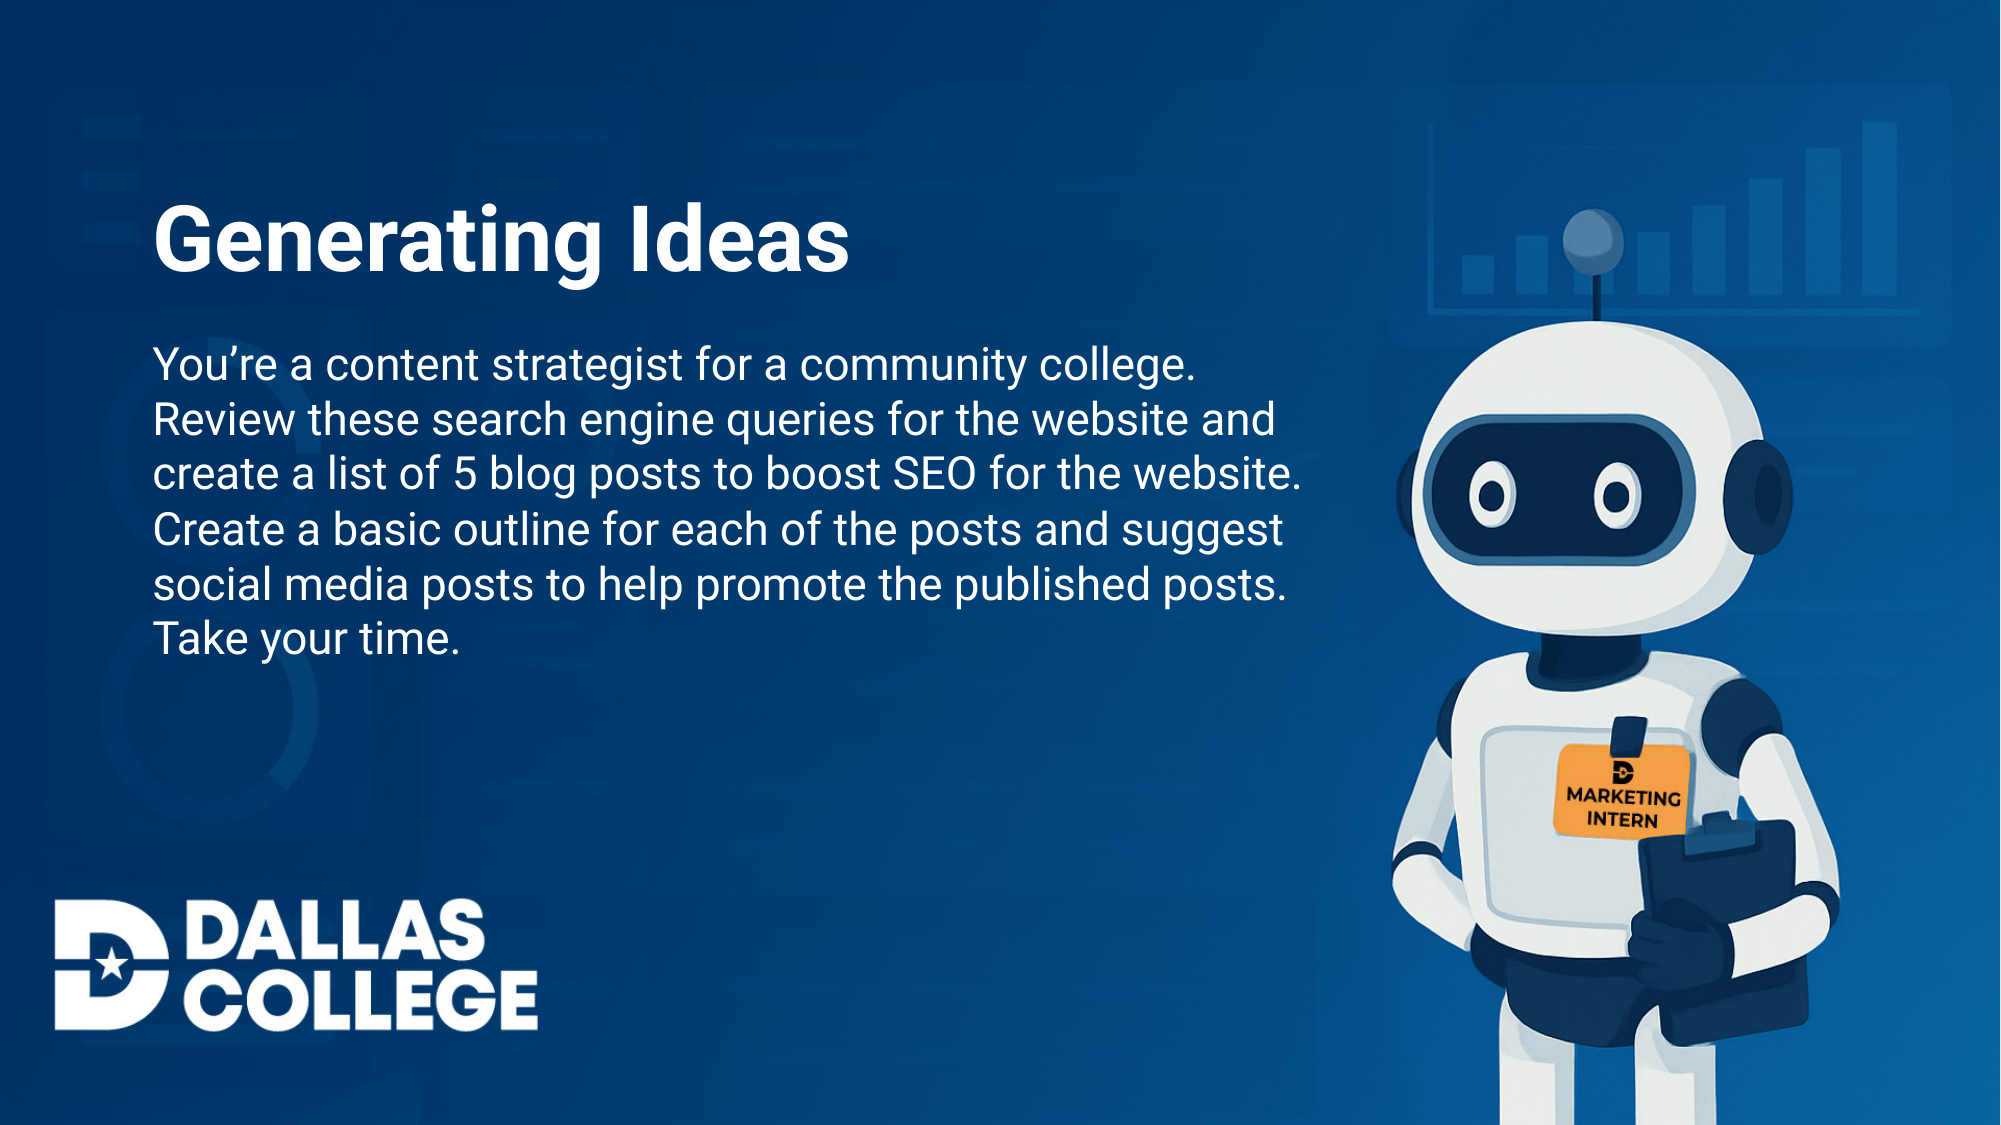

Generating Ideas
You’re a content strategist for a community college. Review these search engine queries for the website and create a list of 5 blog posts to boost SEO for the website. Create a basic outline for each of the posts and suggest social media posts to help promote the published posts. Take your time.